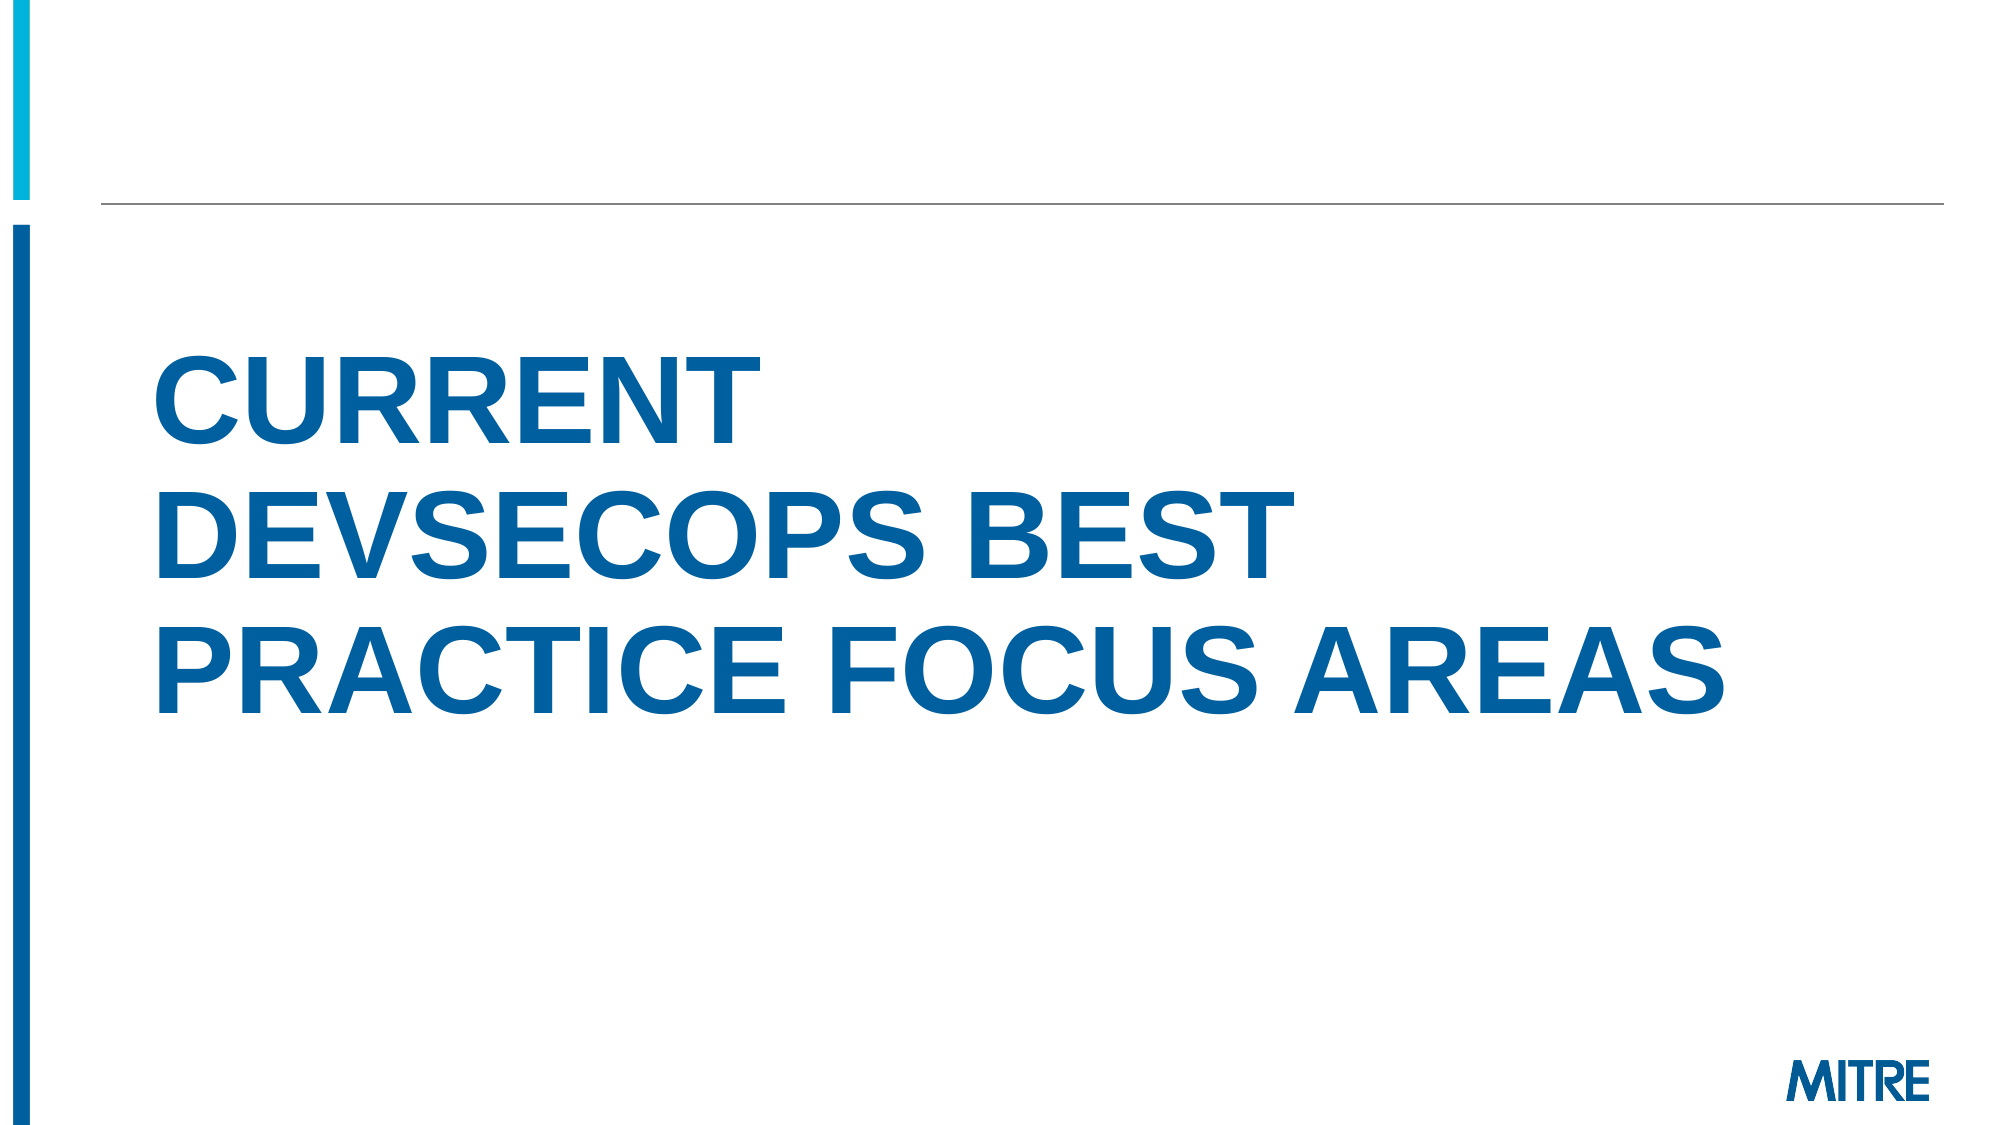

# Current DevSecOps Best Practice Focus Areas